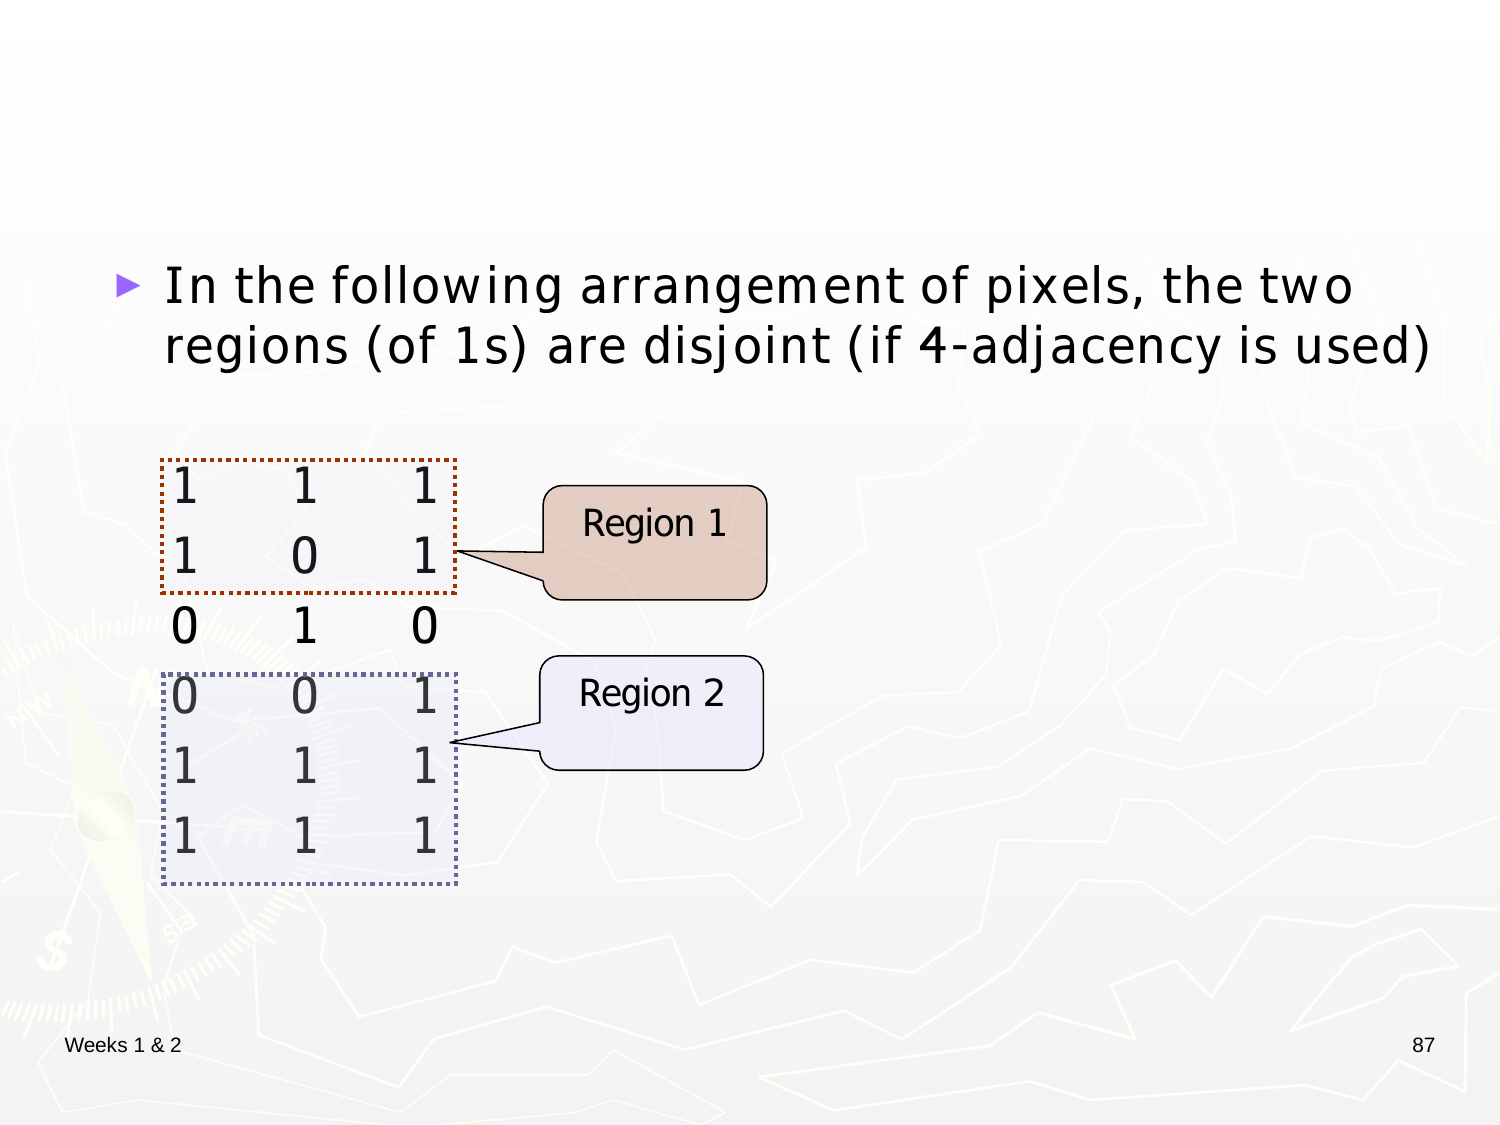

#
In the following arrangement of pixels, the two regions (of 1s) are disjoint (if 4-adjacency is used)

    1      1      1
    1      0      1
    0      1      0
    0      0      1
    1      1      1
    1      1      1

Region 1
Region 2

Weeks 1 & 2
87